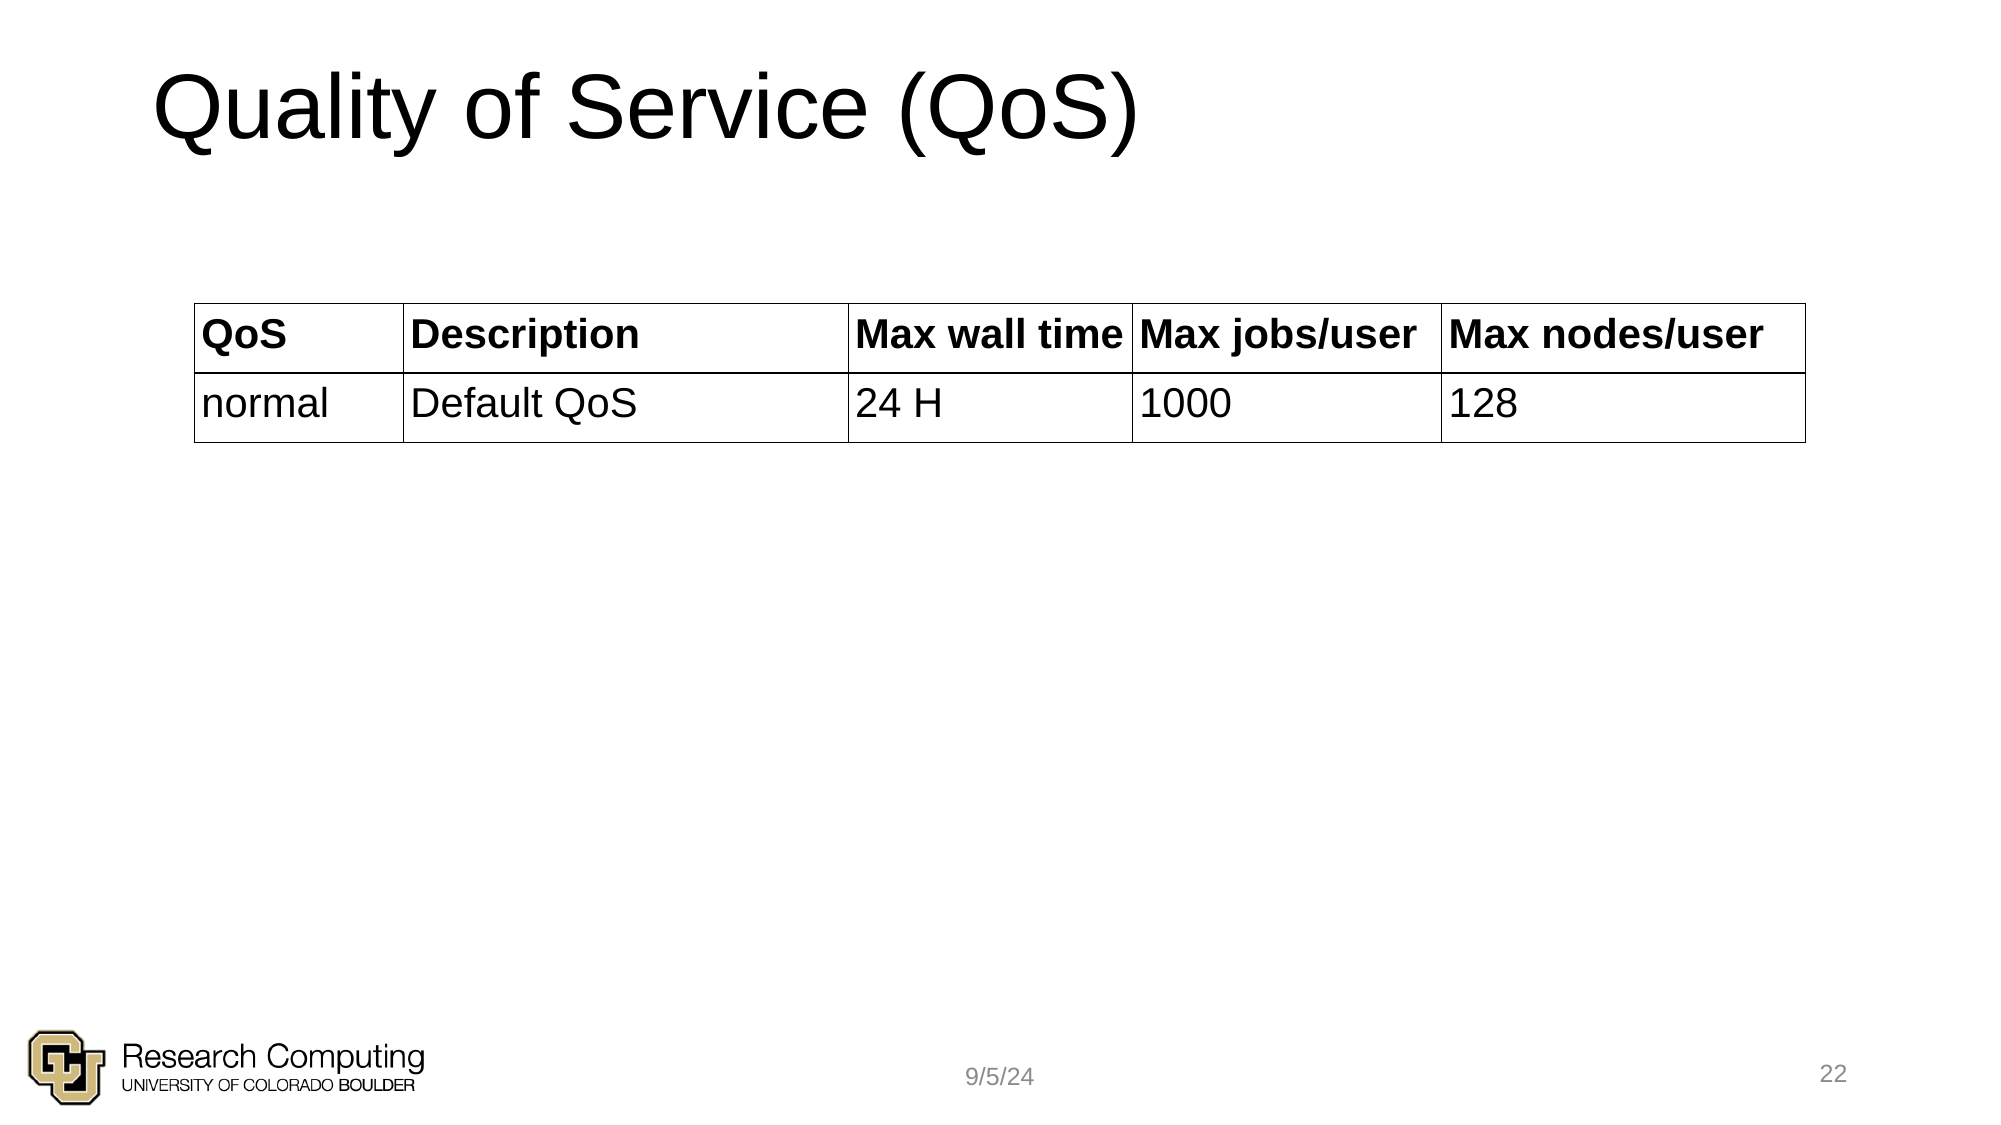

# Quality of Service (QoS)
| QoS | Description | Max wall time | Max jobs/user | Max nodes/user |
| --- | --- | --- | --- | --- |
| normal | Default QoS | 24 H | 1000 | 128 |
22
9/5/24